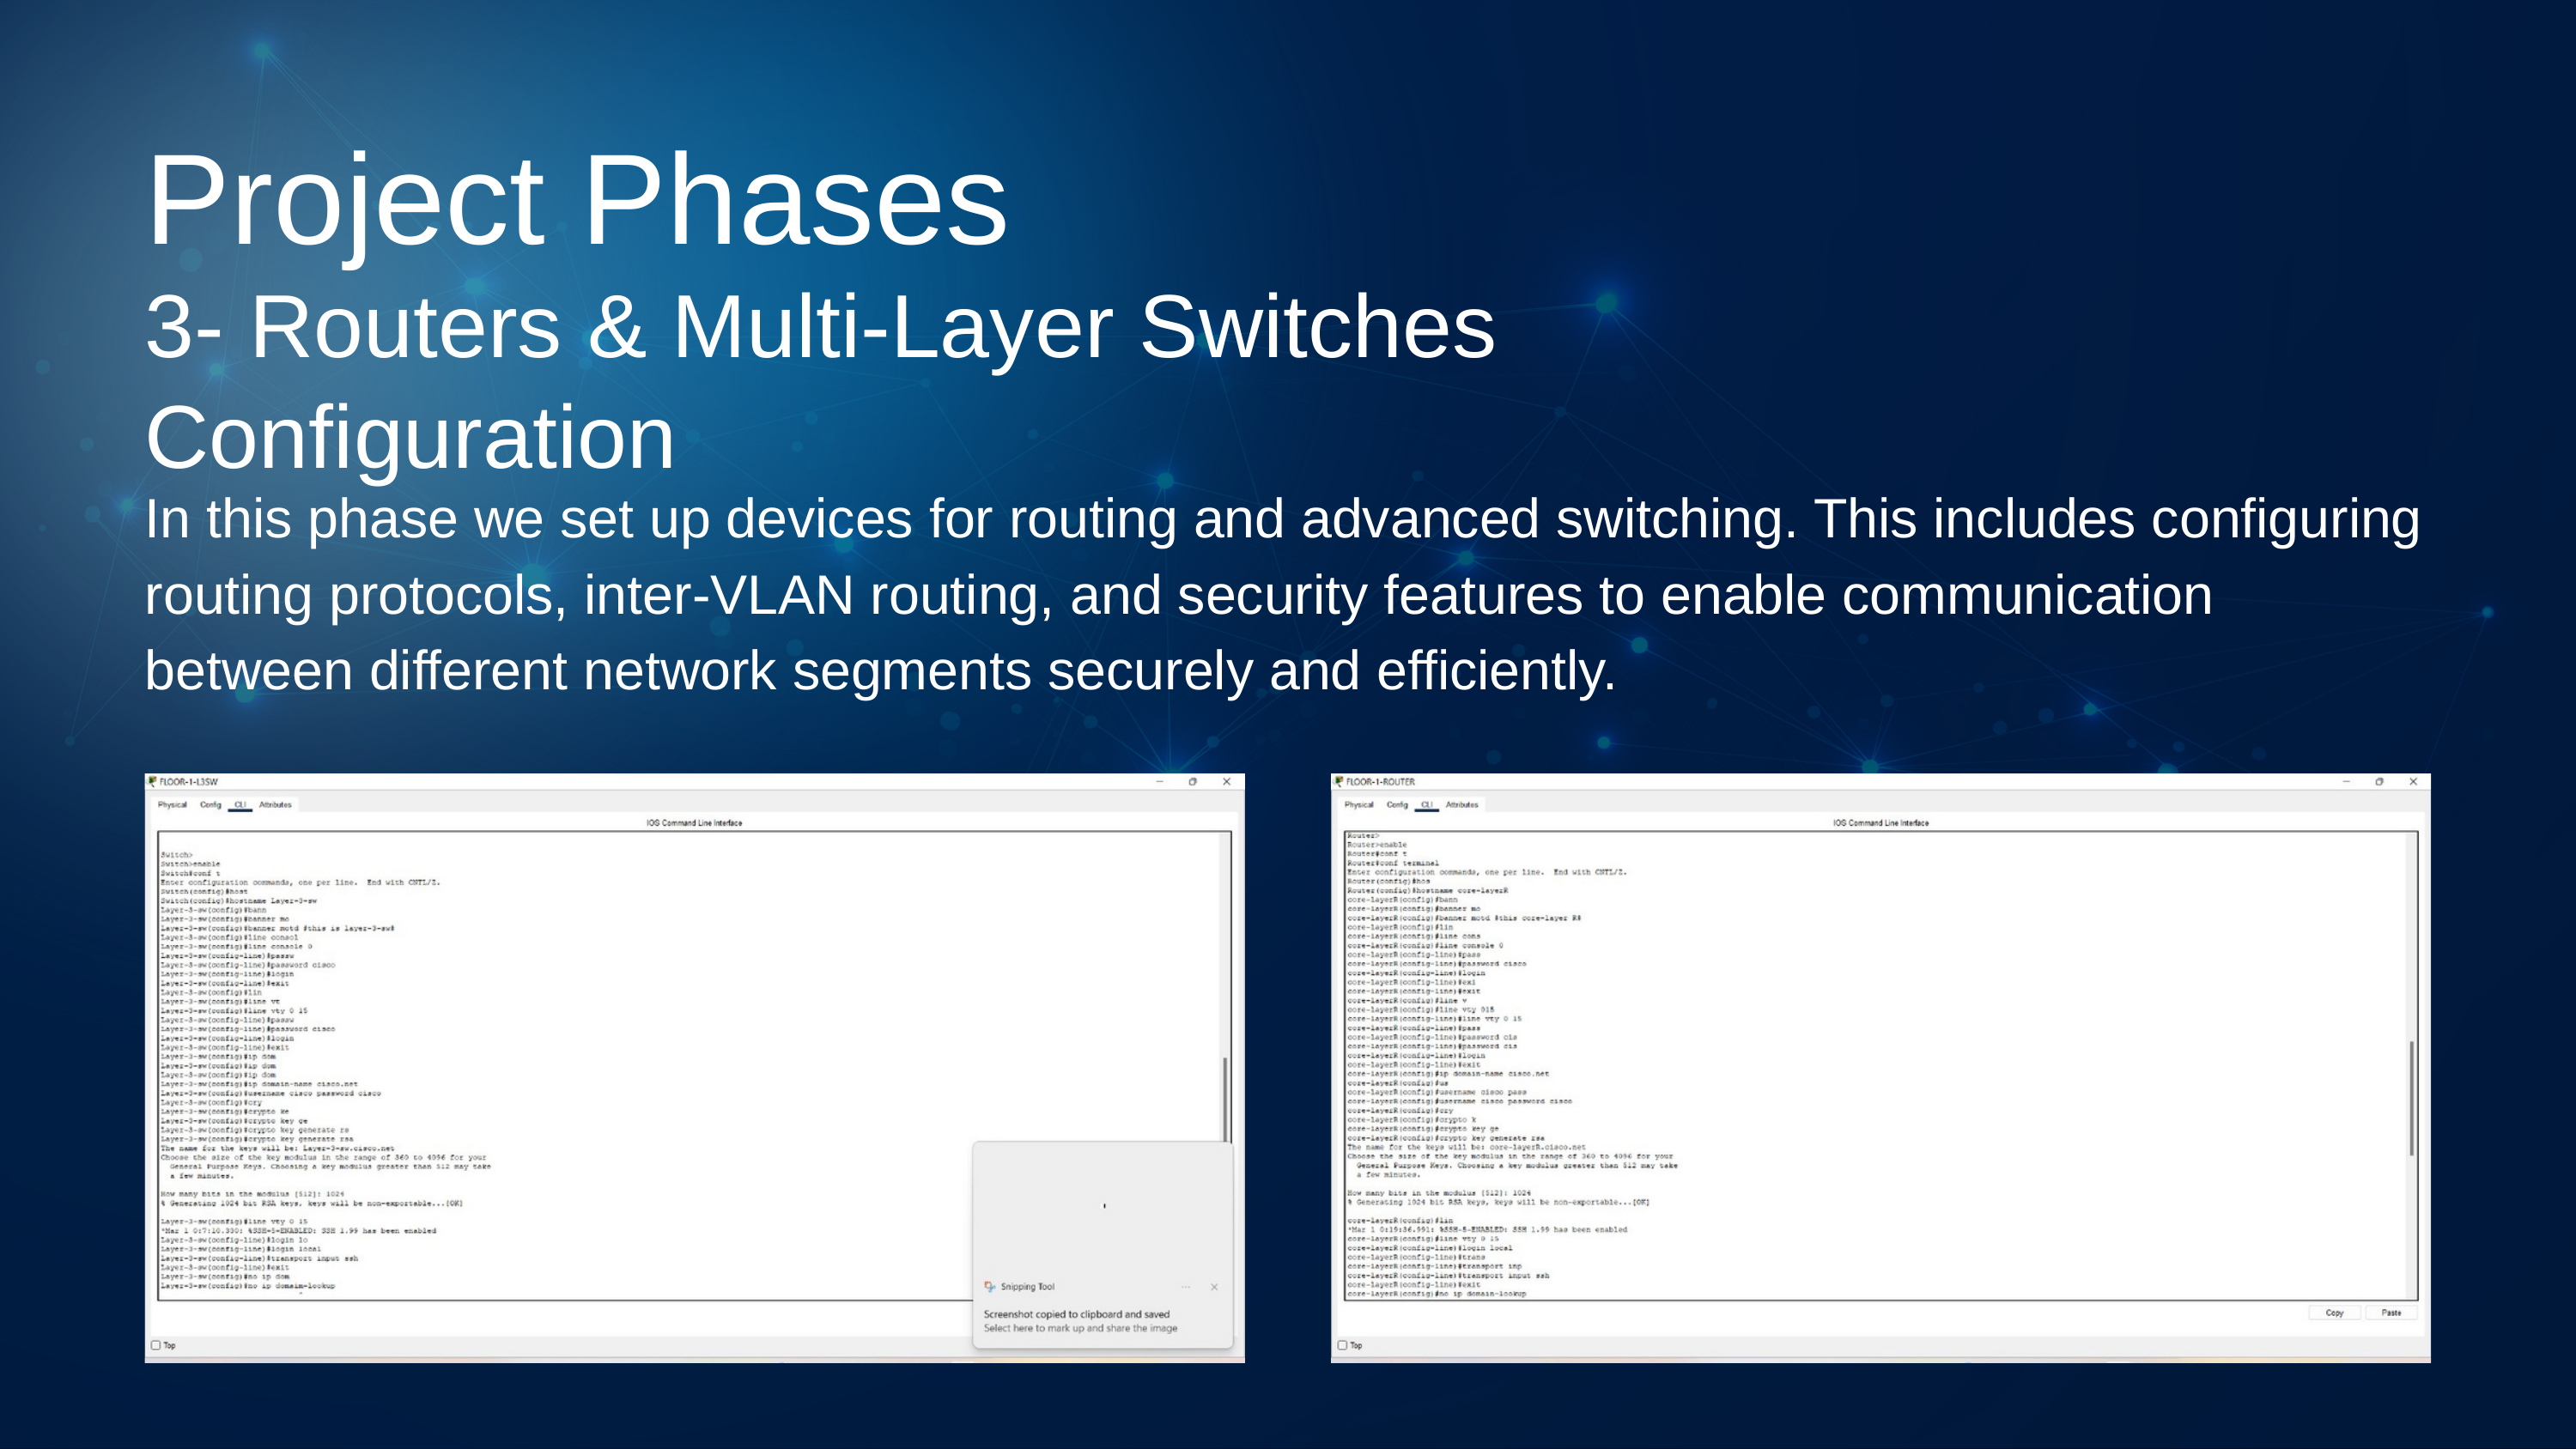

Project Phases
3- Routers & Multi-Layer Switches Configuration
In this phase we set up devices for routing and advanced switching. This includes configuring routing protocols, inter-VLAN routing, and security features to enable communication between different network segments securely and efficiently.